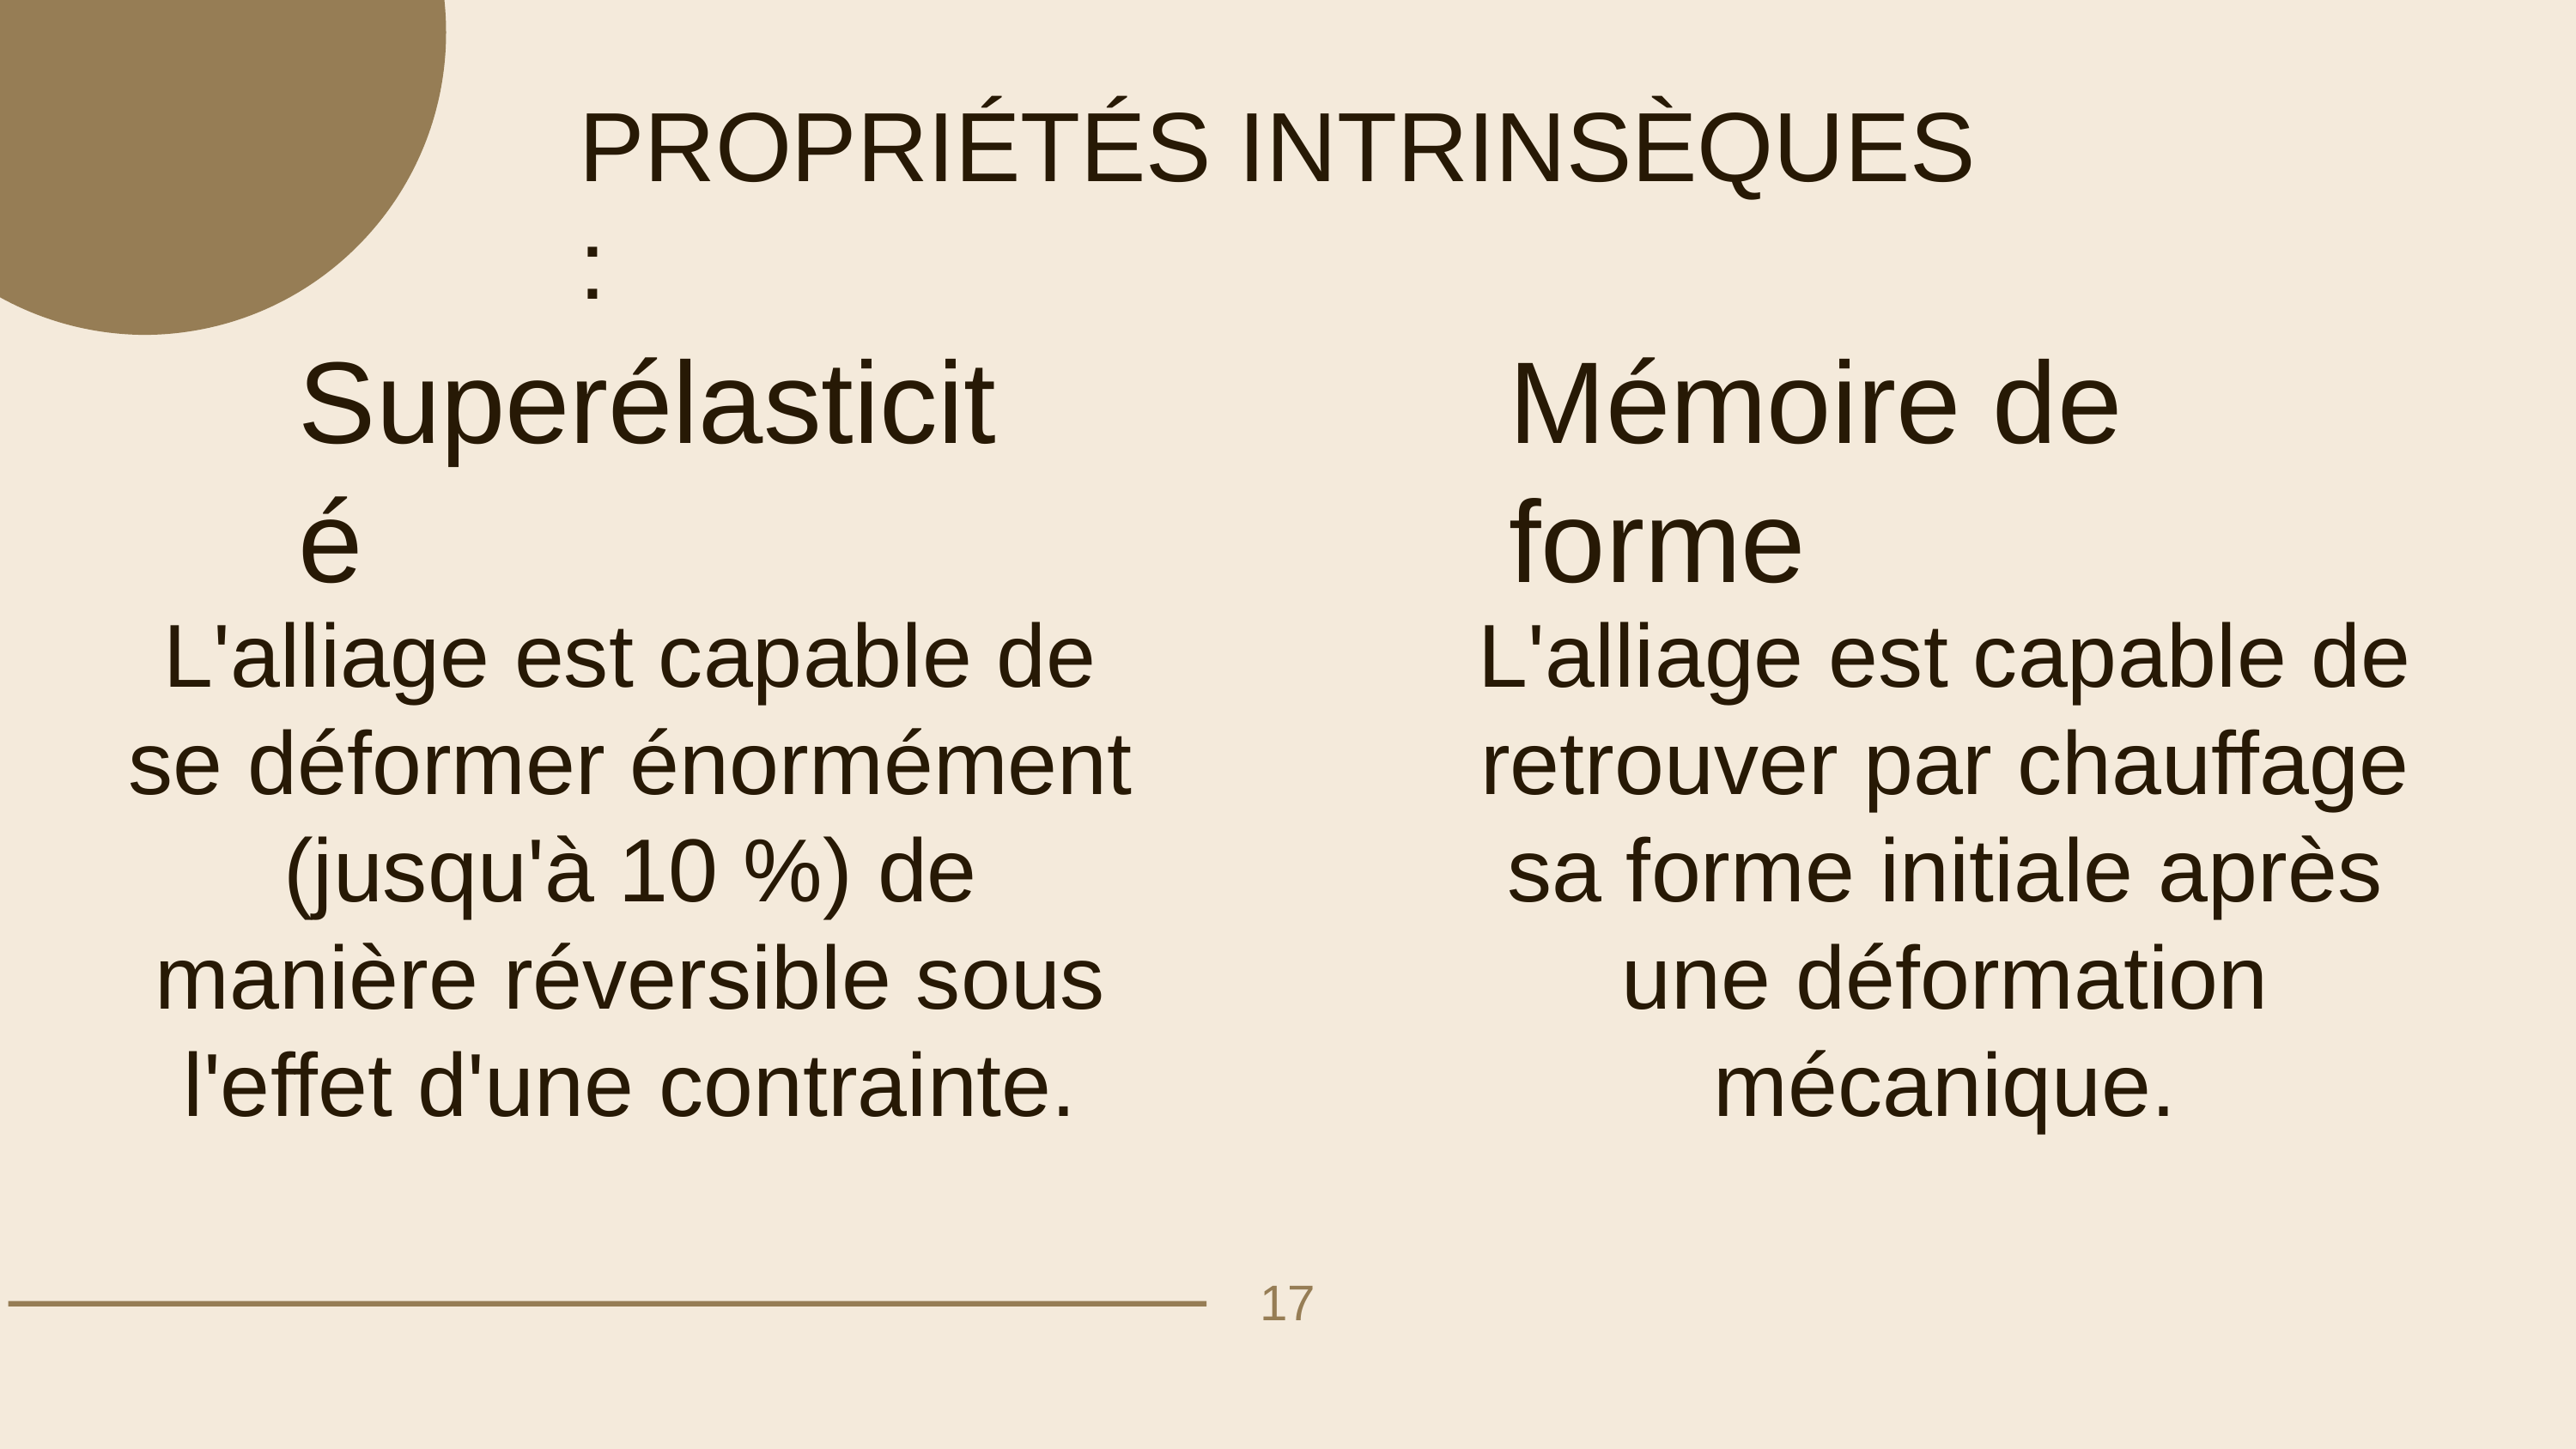

PROPRIÉTÉS INTRINSÈQUES :
Superélasticité
Mémoire de forme
L'alliage est capable de se déformer énormément (jusqu'à 10 %) de manière réversible sous l'effet d'une contrainte.
L'alliage est capable de retrouver par chauffage sa forme initiale après une déformation mécanique.
17